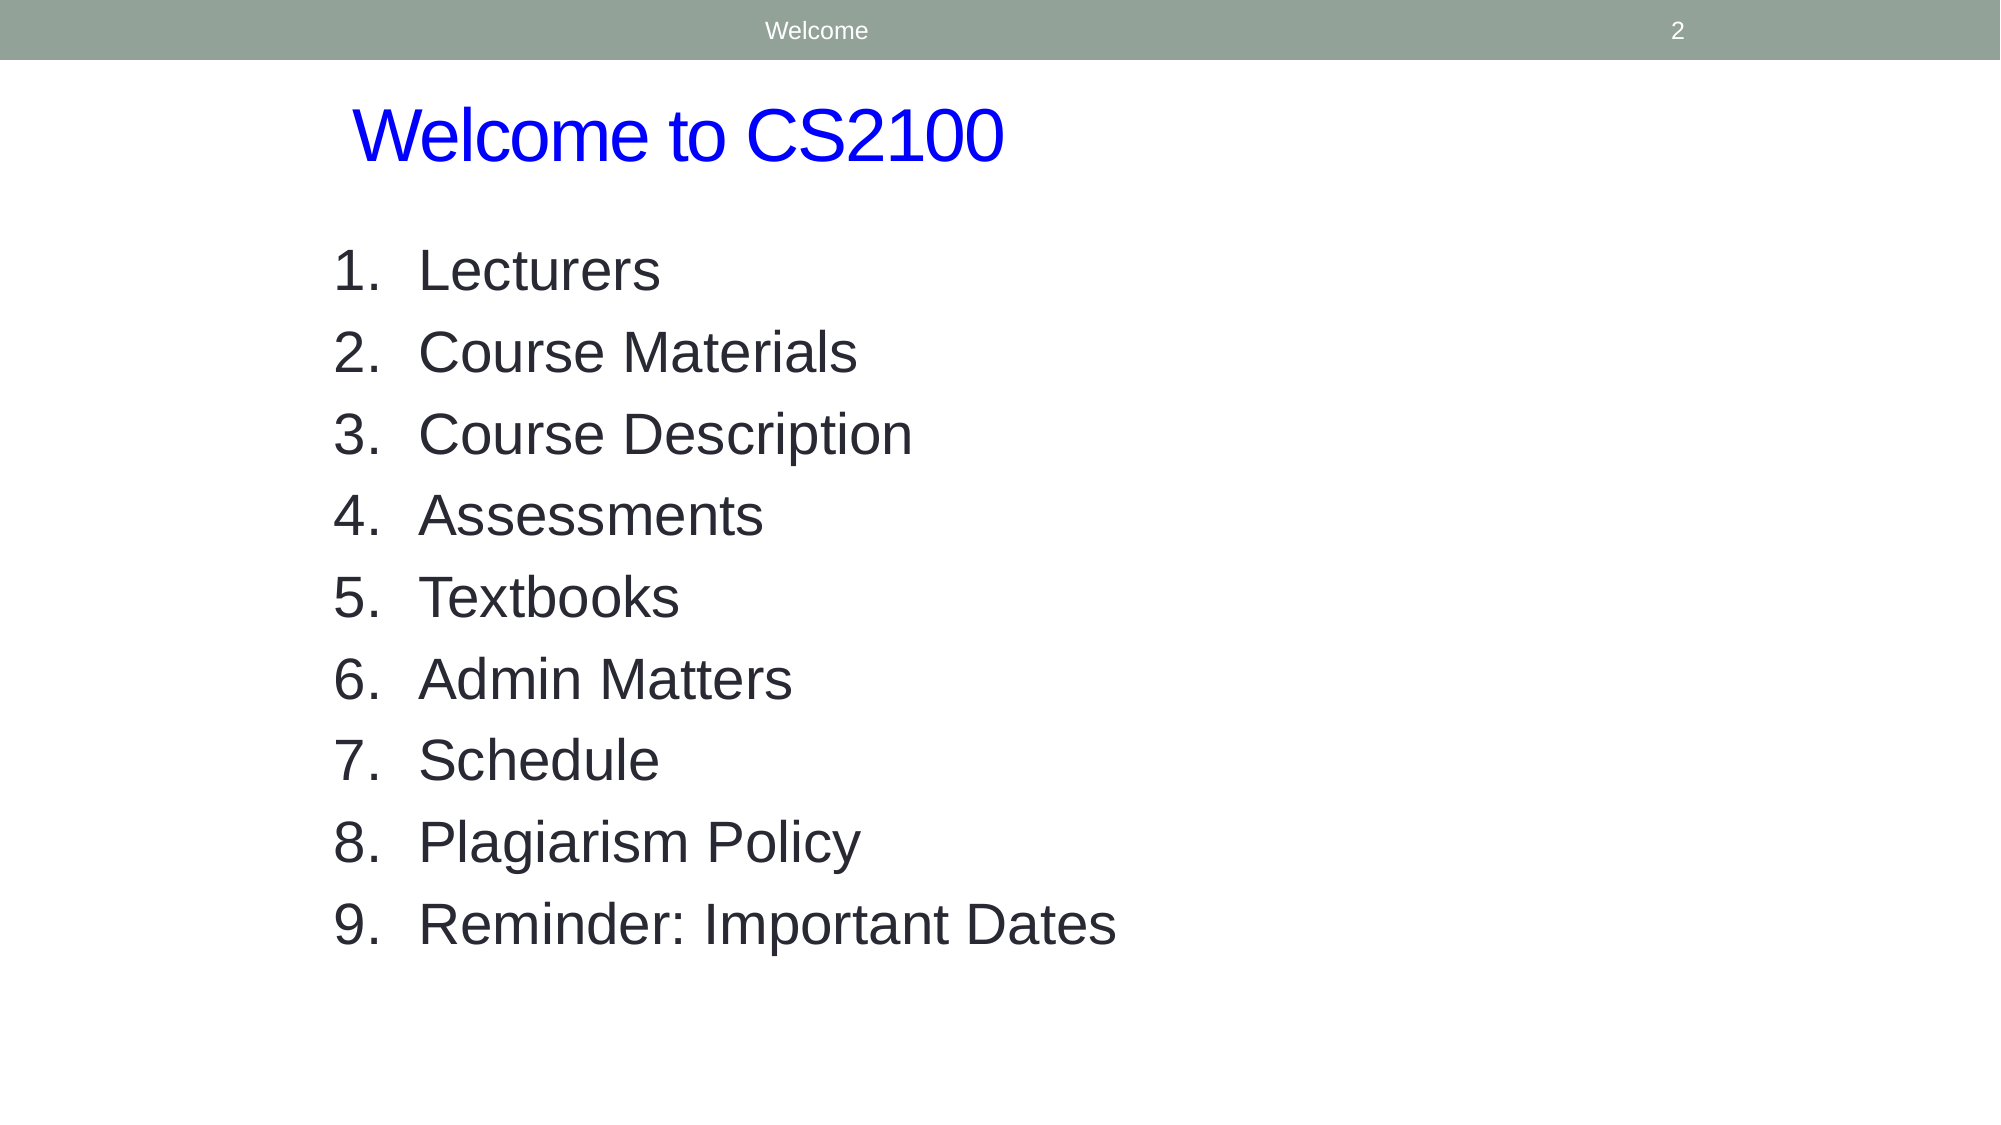

Welcome
2
# Welcome to CS2100
Lecturers
Course Materials
Course Description
Assessments
Textbooks
Admin Matters
Schedule
Plagiarism Policy
Reminder: Important Dates